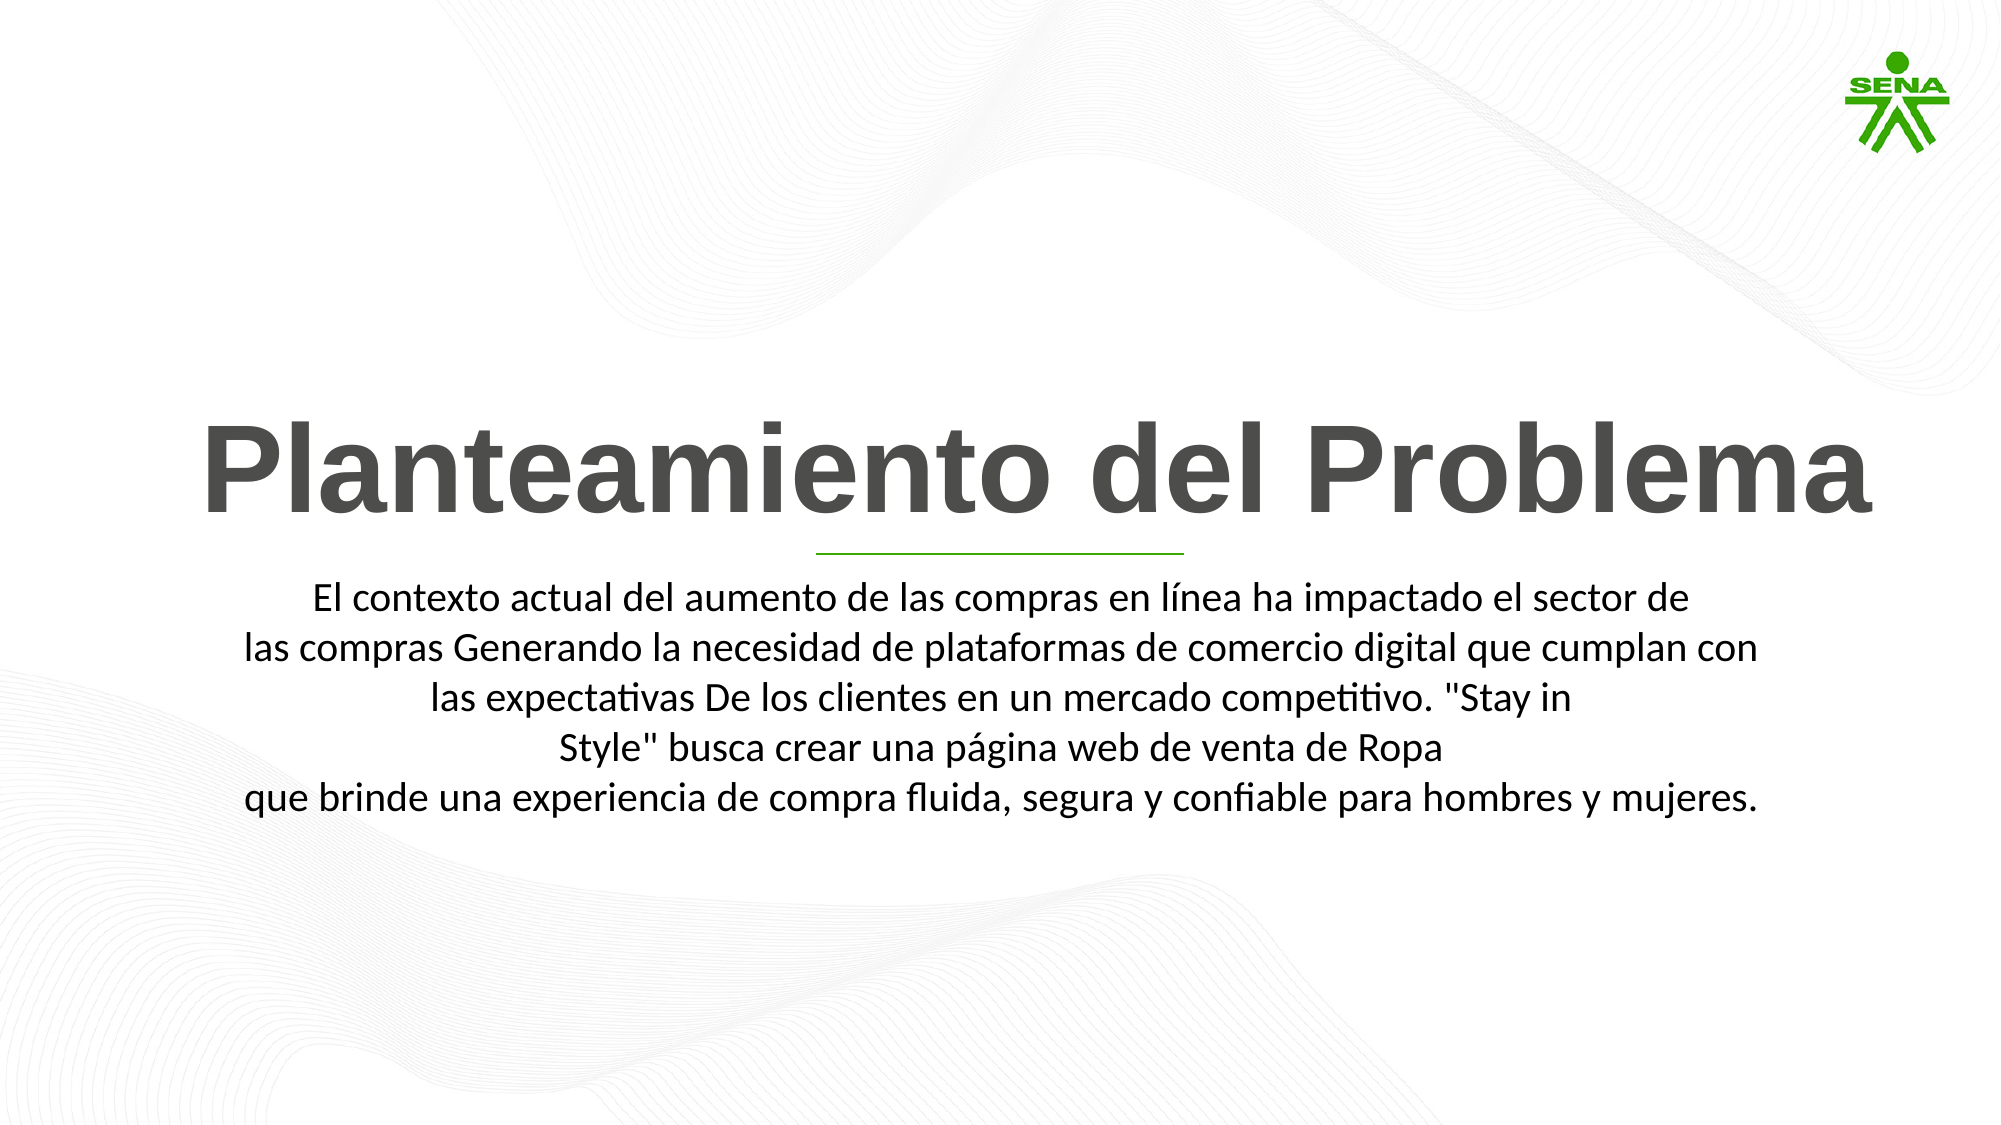

Planteamiento del Problema
El contexto actual del aumento de las compras en línea ha impactado el sector de las compras Generando la necesidad de plataformas de comercio digital que cumplan con las expectativas De los clientes en un mercado competitivo. "Stay in Style" busca crear una página web de venta de Ropa que brinde una experiencia de compra fluida, segura y confiable para hombres y mujeres.